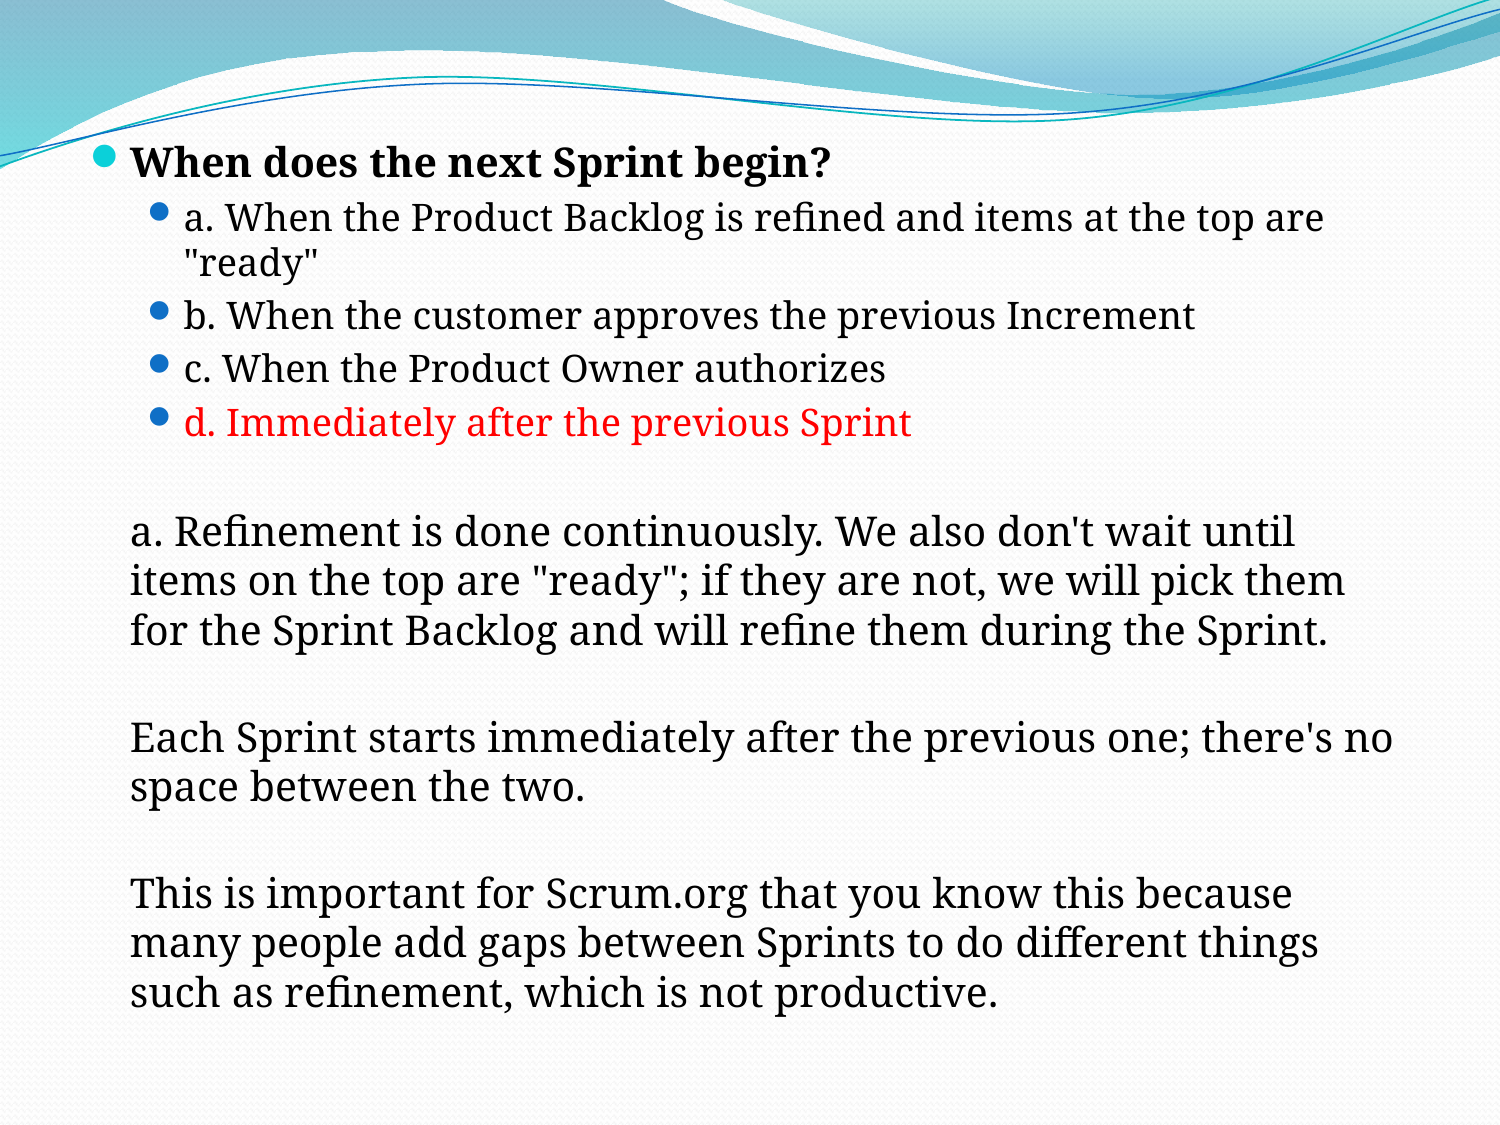

When does the next Sprint begin?
a. When the Product Backlog is refined and items at the top are "ready"
b. When the customer approves the previous Increment
c. When the Product Owner authorizes
d. Immediately after the previous Sprint

	a. Refinement is done continuously. We also don't wait until items on the top are "ready"; if they are not, we will pick them for the Sprint Backlog and will refine them during the Sprint.
Each Sprint starts immediately after the previous one; there's no space between the two.
This is important for Scrum.org that you know this because many people add gaps between Sprints to do different things such as refinement, which is not productive.